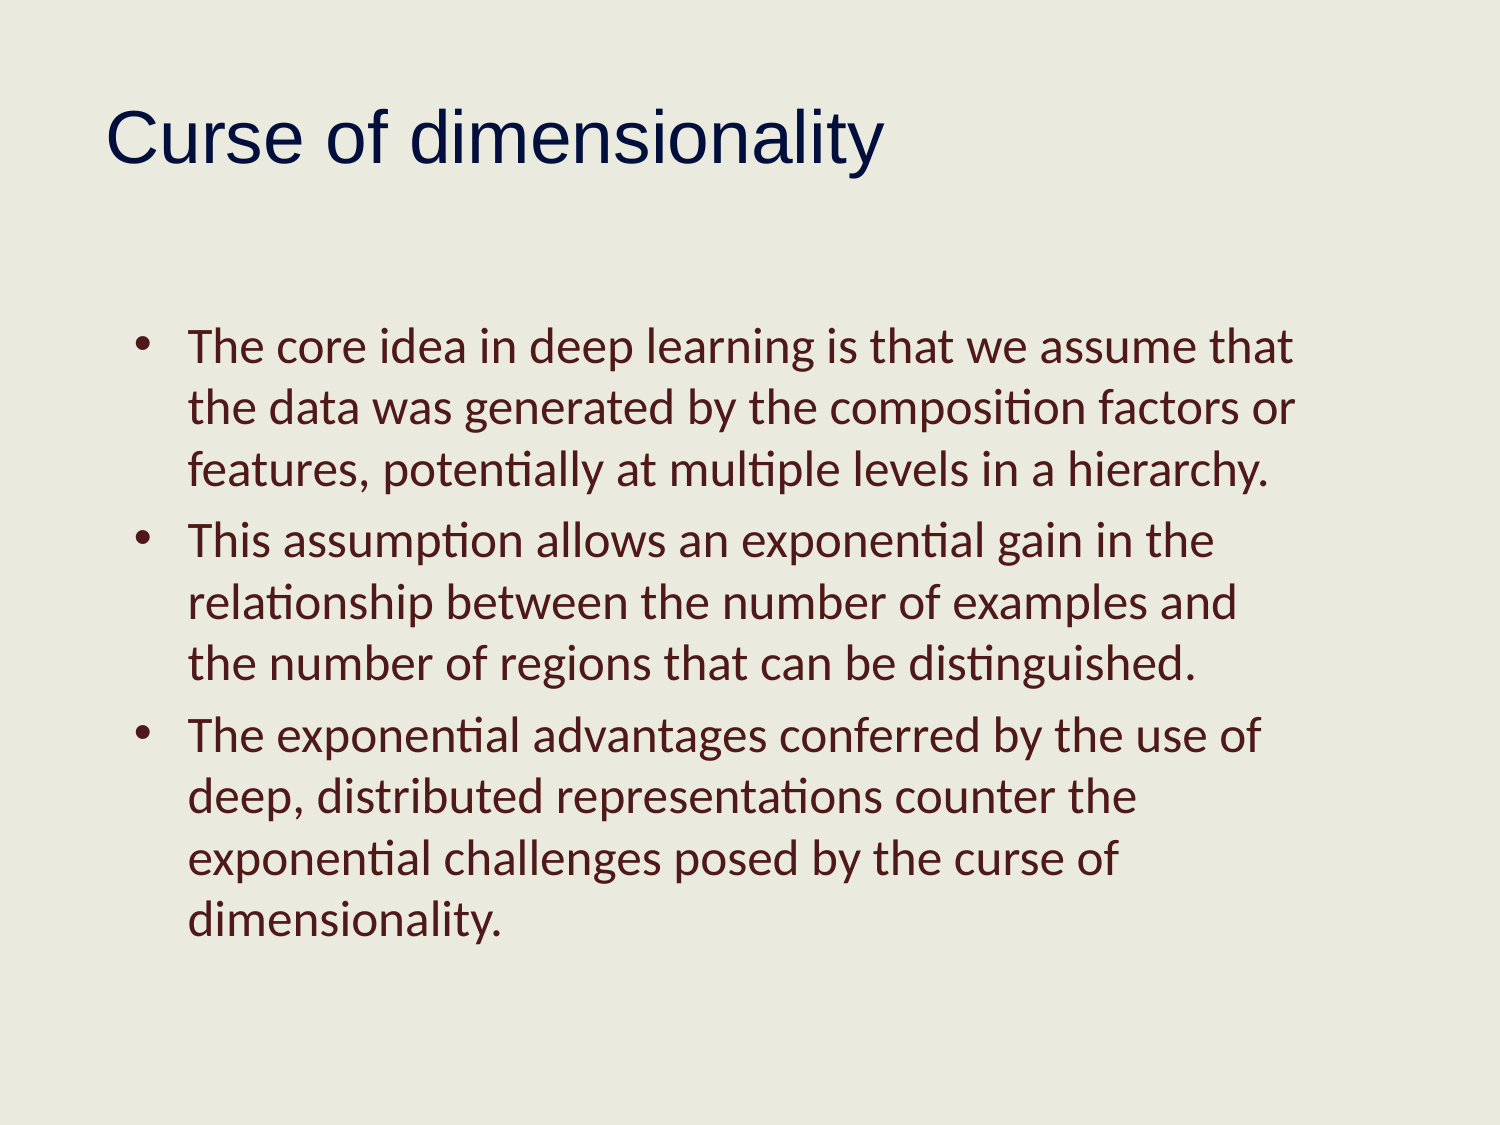

# Curse of dimensionality

The core idea in deep learning is that we assume that the data was generated by the composition factors or features, potentially at multiple levels in a hierarchy.
This assumption allows an exponential gain in the relationship between the number of examples and  the number of regions that can be distinguished.
The exponential advantages conferred by the use of deep, distributed representations counter the exponential challenges posed by the curse of dimensionality.